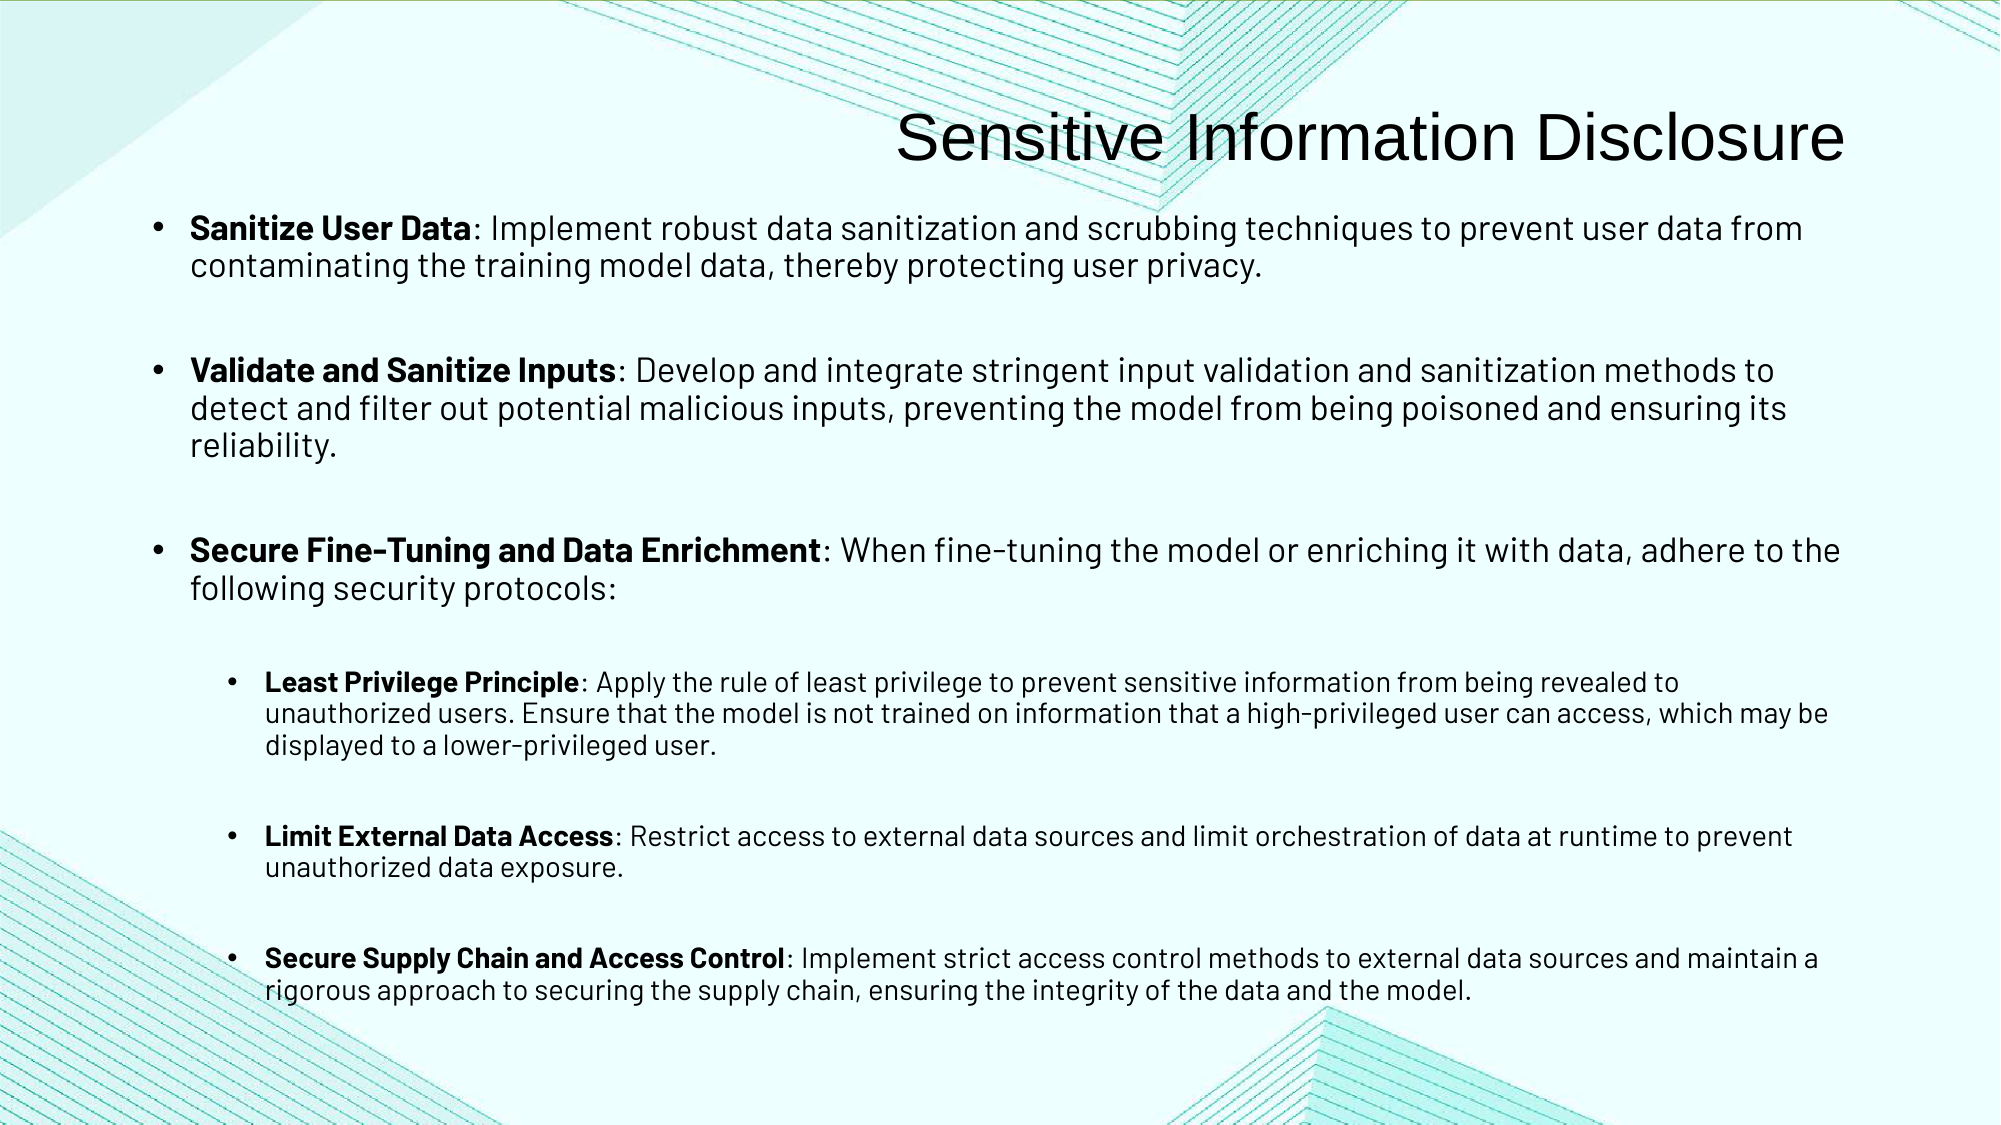

Sensitive Information Disclosure
Sanitize User Data: Implement robust data sanitization and scrubbing techniques to prevent user data from contaminating the training model data, thereby protecting user privacy.

Validate and Sanitize Inputs: Develop and integrate stringent input validation and sanitization methods to detect and filter out potential malicious inputs, preventing the model from being poisoned and ensuring its reliability.

Secure Fine-Tuning and Data Enrichment: When fine-tuning the model or enriching it with data, adhere to the following security protocols:

Least Privilege Principle: Apply the rule of least privilege to prevent sensitive information from being revealed to unauthorized users. Ensure that the model is not trained on information that a high-privileged user can access, which may be displayed to a lower-privileged user.

Limit External Data Access: Restrict access to external data sources and limit orchestration of data at runtime to prevent unauthorized data exposure.

Secure Supply Chain and Access Control: Implement strict access control methods to external data sources and maintain a rigorous approach to securing the supply chain, ensuring the integrity of the data and the model.